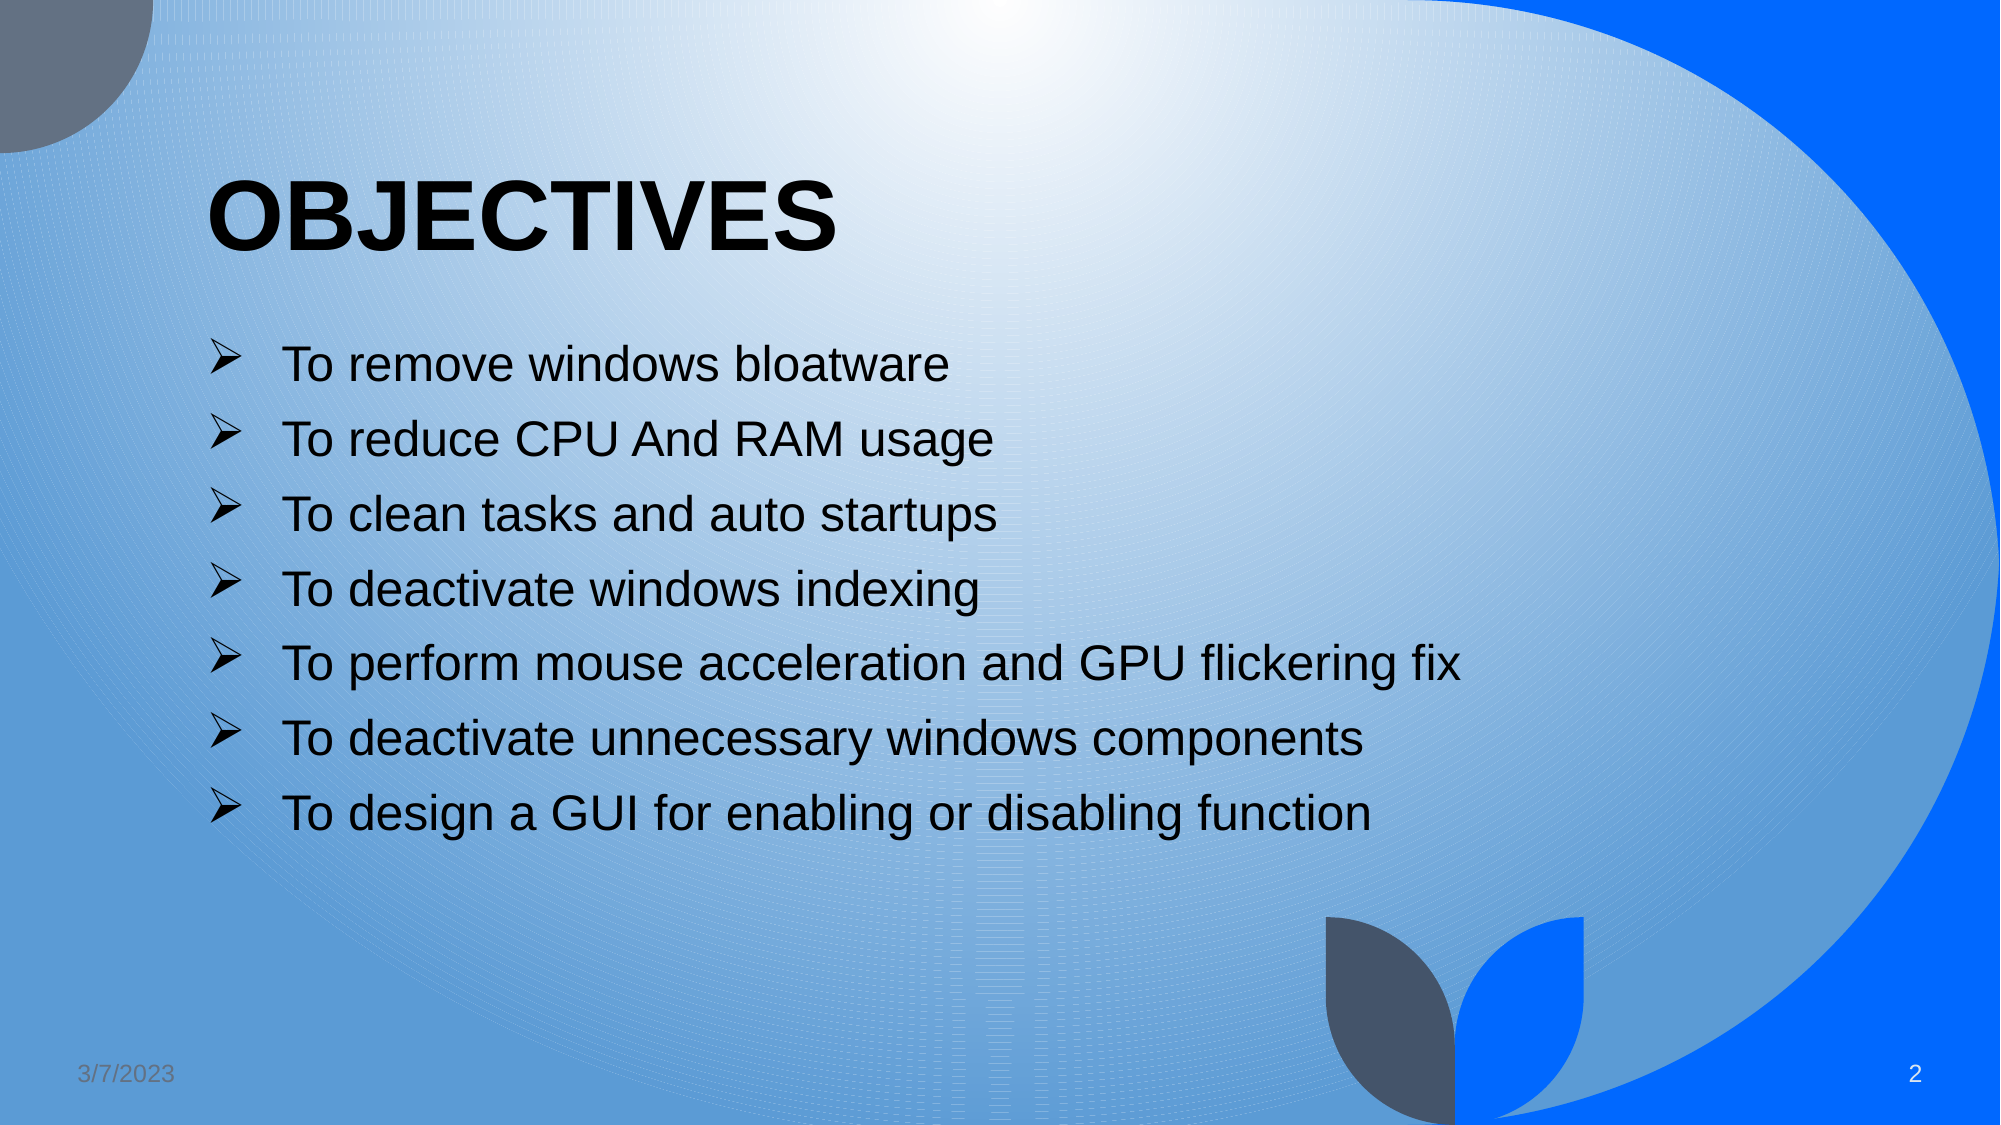

# OBJECTIVES
To remove windows bloatware
To reduce CPU And RAM usage
To clean tasks and auto startups
To deactivate windows indexing
To perform mouse acceleration and GPU flickering fix
To deactivate unnecessary windows components
To design a GUI for enabling or disabling function
3/7/2023
2